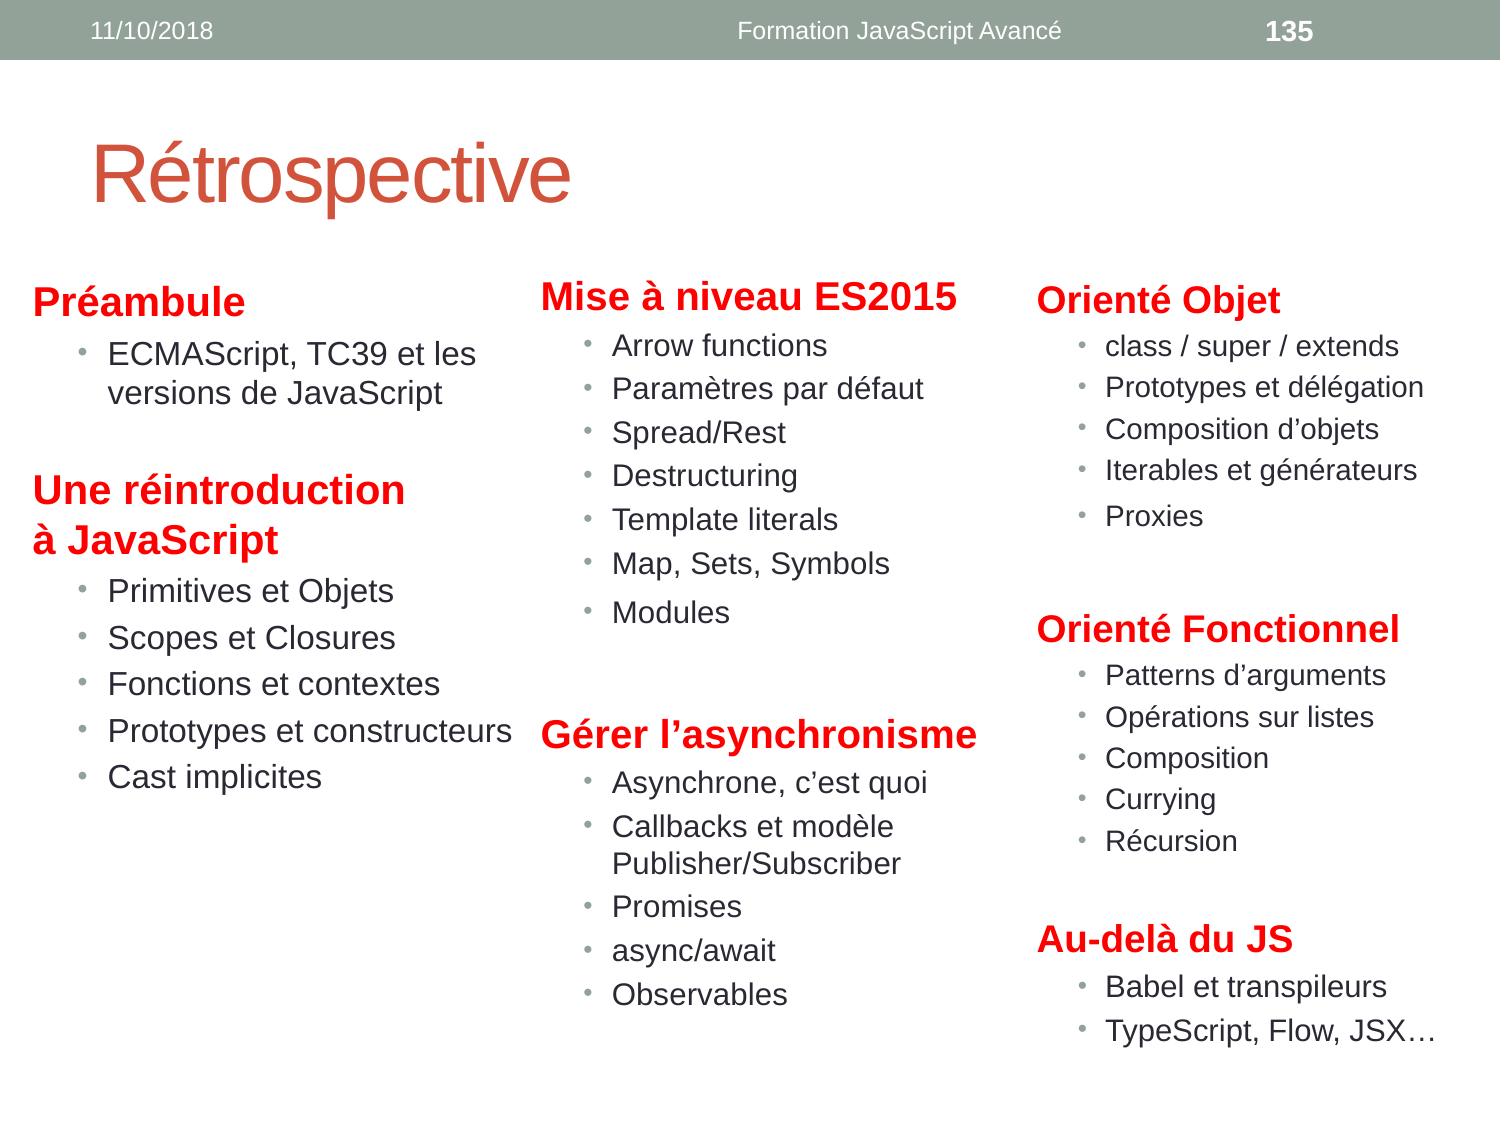

11/10/2018
Formation JavaScript Avancé
135
# Rétrospective
Mise à niveau ES2015
Arrow functions
Paramètres par défaut
Spread/Rest
Destructuring
Template literals
Map, Sets, Symbols
Modules
Gérer l’asynchronisme
Asynchrone, c’est quoi
Callbacks et modèle Publisher/Subscriber
Promises
async/await
Observables
Préambule
ECMAScript, TC39 et les versions de JavaScript
Une réintroduction
à JavaScript
Primitives et Objets
Scopes et Closures
Fonctions et contextes
Prototypes et constructeurs
Cast implicites
Orienté Objet
class / super / extends
Prototypes et délégation
Composition d’objets
Iterables et générateurs
Proxies
Orienté Fonctionnel
Patterns d’arguments
Opérations sur listes
Composition
Currying
Récursion

Au-delà du JS
Babel et transpileurs
TypeScript, Flow, JSX…